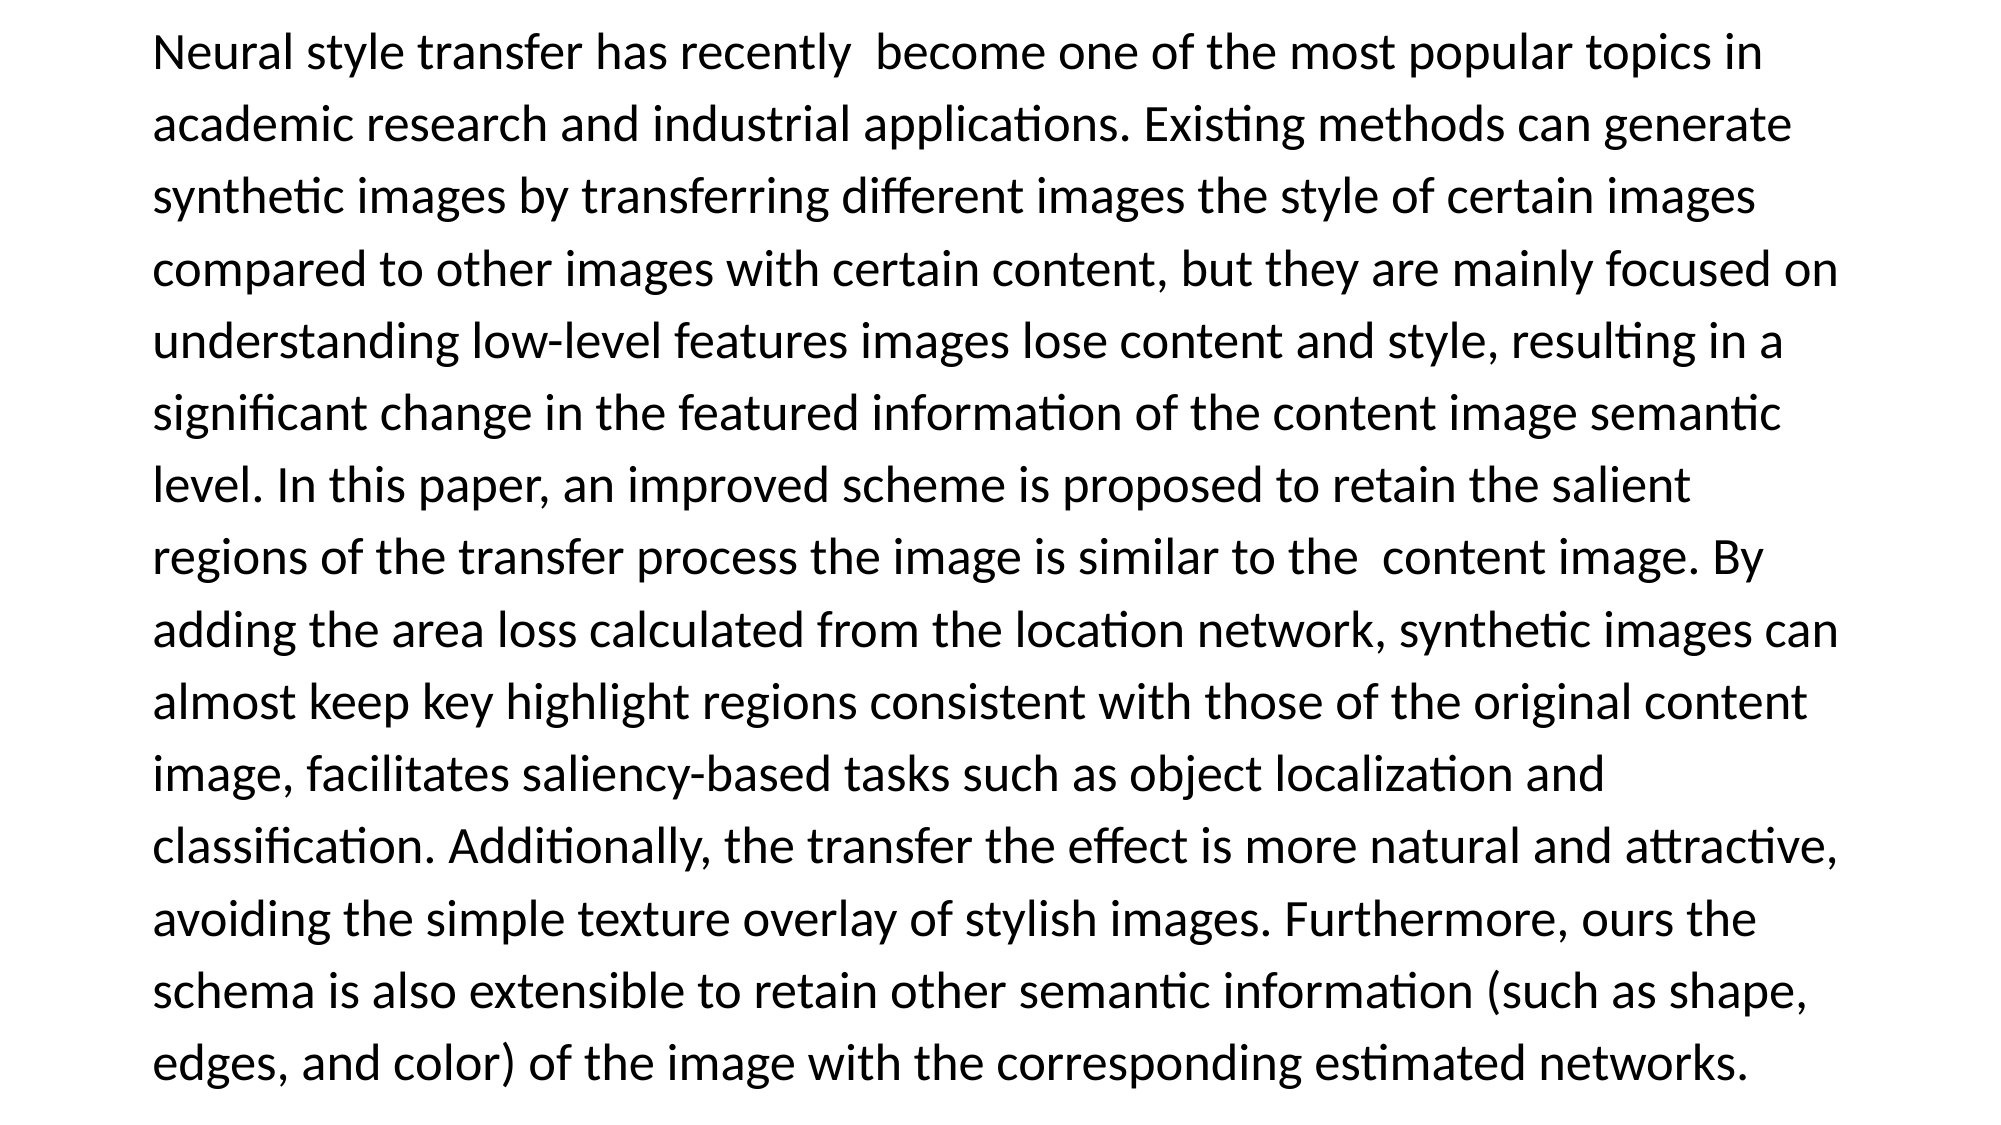

Neural style transfer has recently  become one of the most popular topics in academic research and industrial applications. Existing methods can generate synthetic images by transferring different images the style of certain images compared to other images with certain content, but they are mainly focused on understanding low-level features images lose content and style, resulting in a significant change in the featured information of the content image semantic level. In this paper, an improved scheme is proposed to retain the salient regions of the transfer process the image is similar to the  content image. By adding the area loss calculated from the location network, synthetic images can almost keep key highlight regions consistent with those of the original content image, facilitates saliency-based tasks such as object localization and classification. Additionally, the transfer the effect is more natural and attractive, avoiding the simple texture overlay of stylish images. Furthermore, ours the schema is also extensible to retain other semantic information (such as shape, edges, and color) of the image with the corresponding estimated networks.